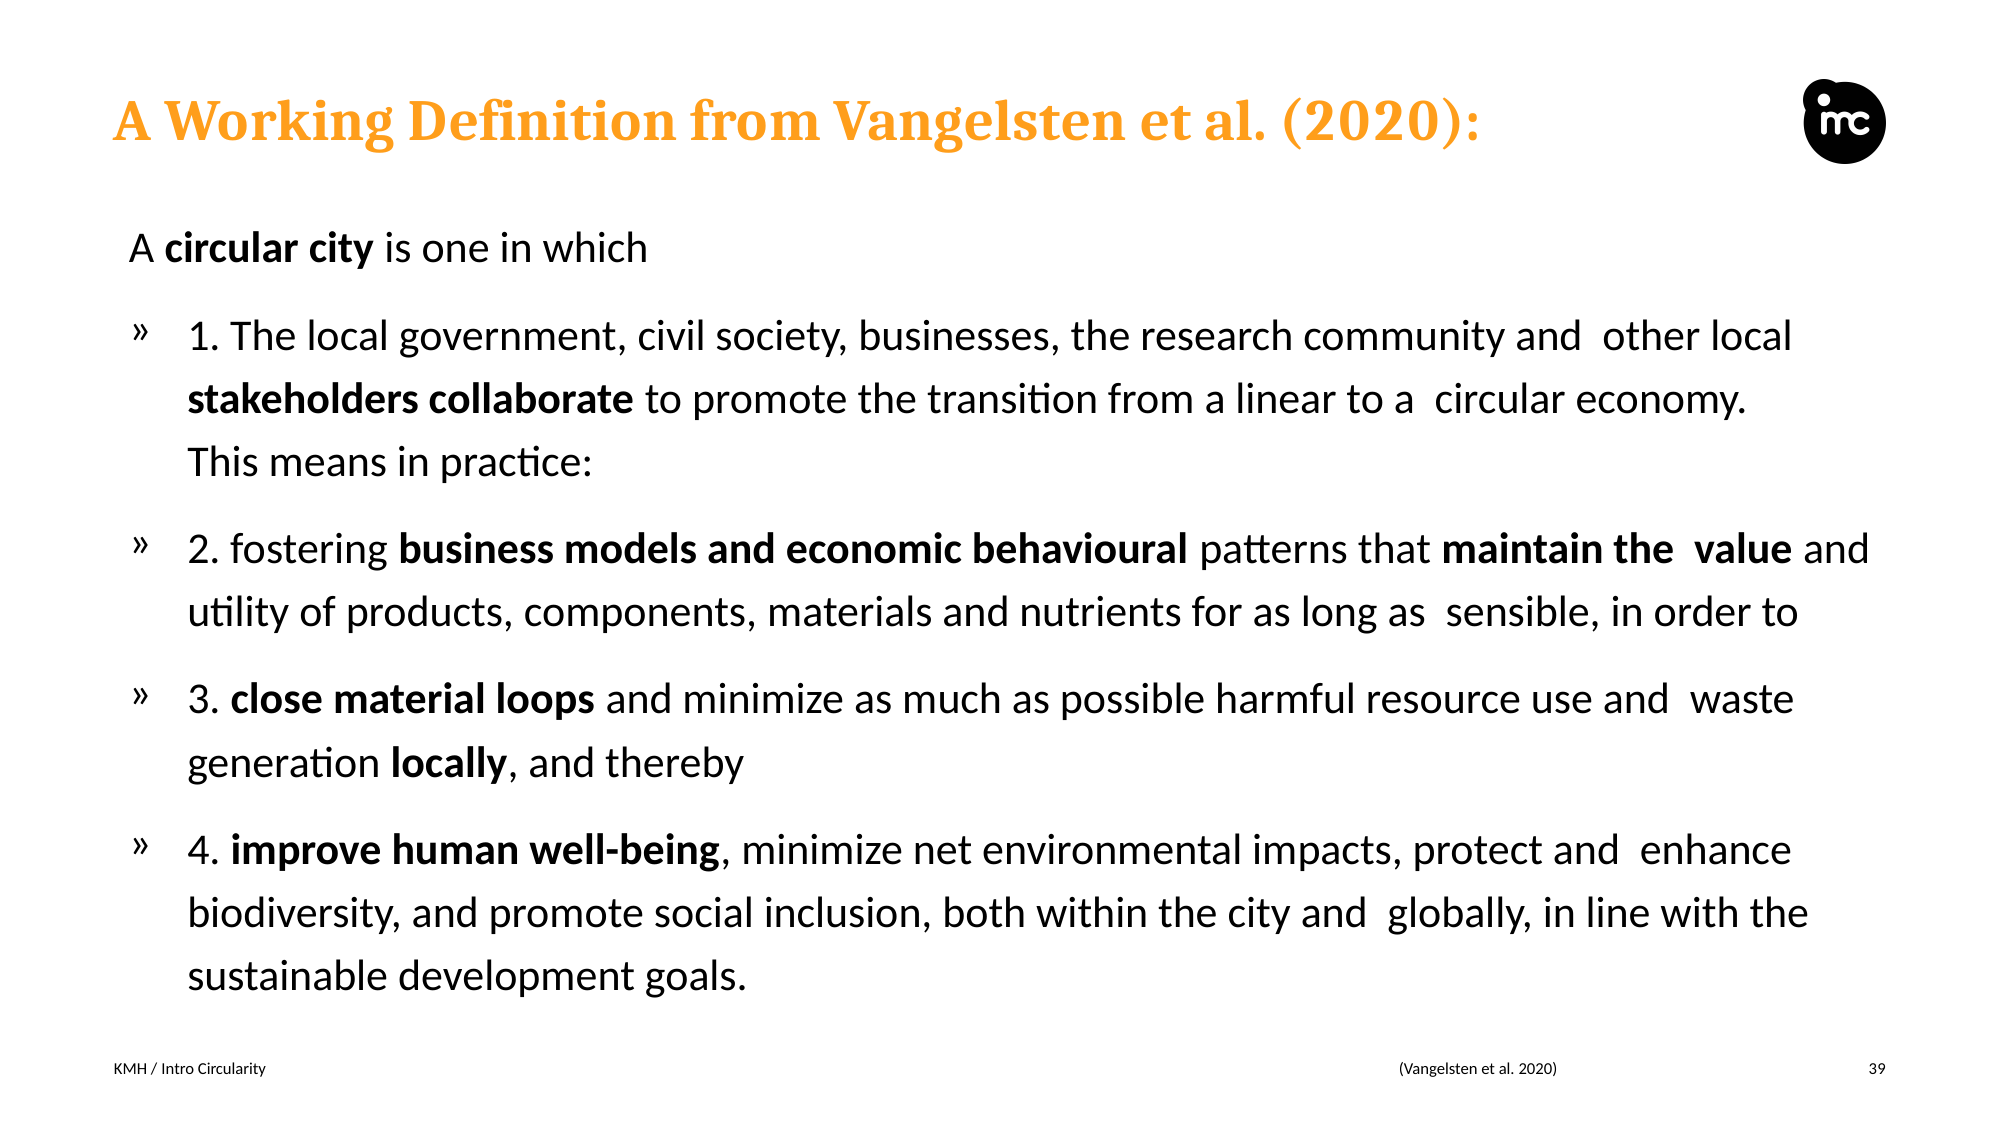

# A Working Definition from Vangelsten et al. (2020):
A circular city is one in which
1. The local government, civil society, businesses, the research community and  other local stakeholders collaborate to promote the transition from a linear to a  circular economy.
This means in practice:
2. fostering business models and economic behavioural patterns that maintain the  value and utility of products, components, materials and nutrients for as long as  sensible, in order to
3. close material loops and minimize as much as possible harmful resource use and  waste generation locally, and thereby
4. improve human well-being, minimize net environmental impacts, protect and  enhance biodiversity, and promote social inclusion, both within the city and  globally, in line with the sustainable development goals.
KMH / Intro Circularity
(Vangelsten et al. 2020)
39